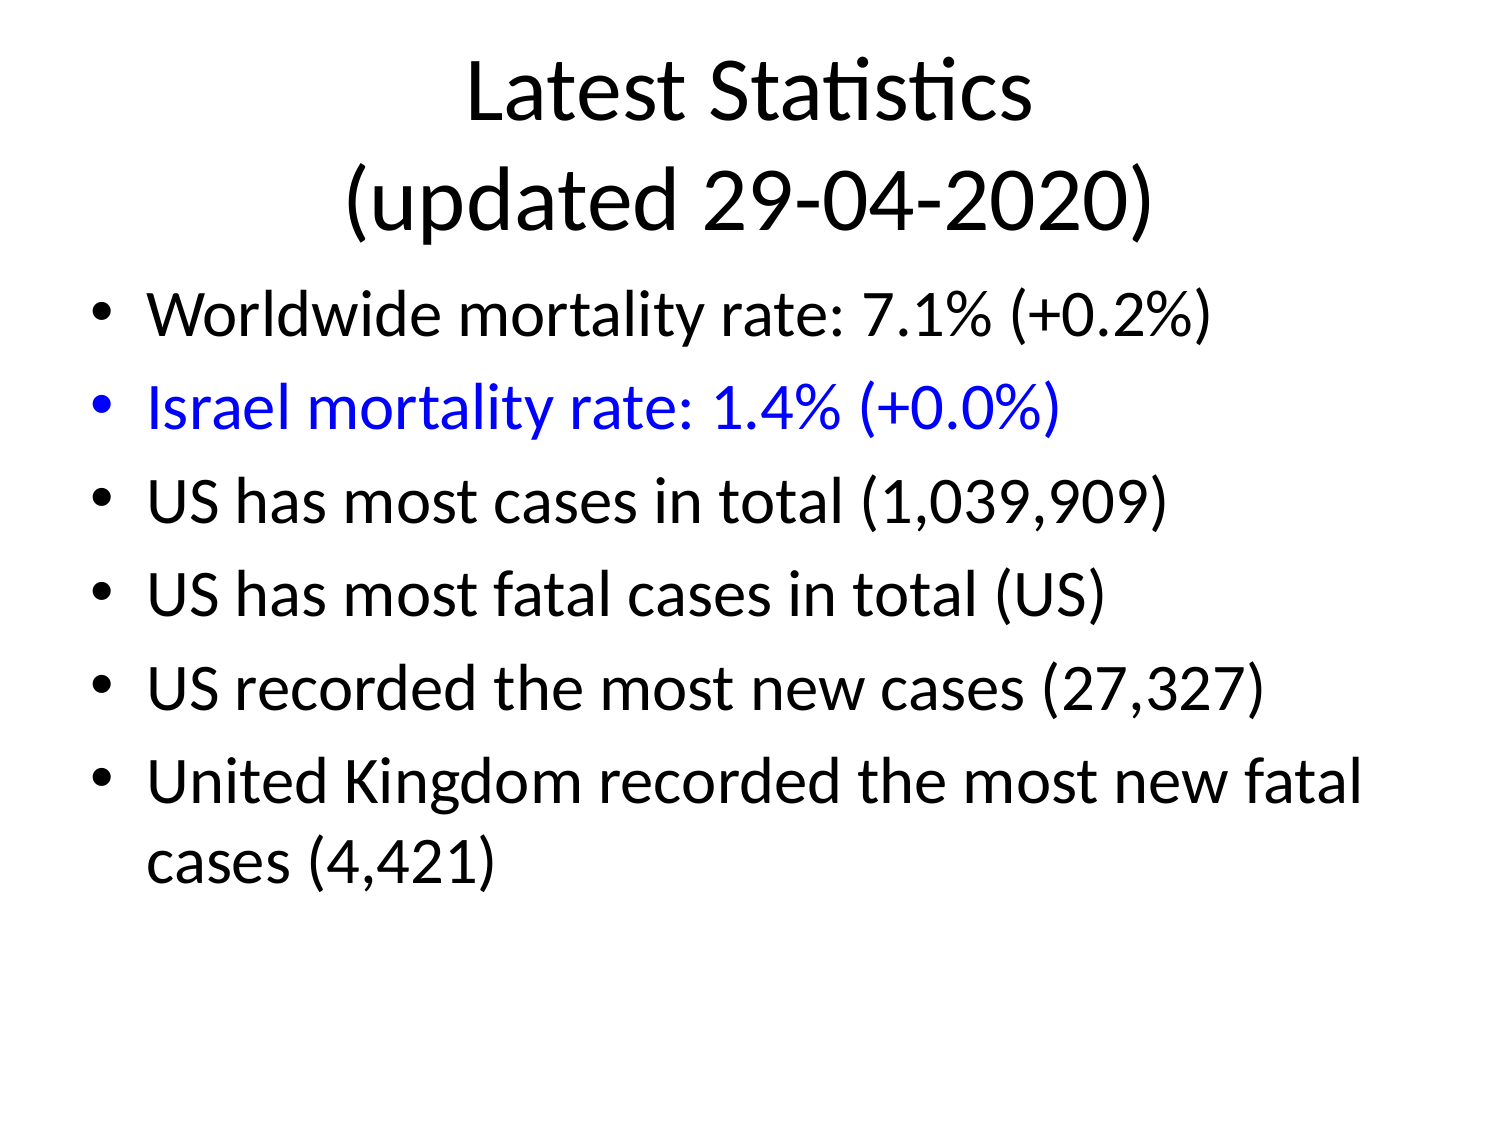

# Latest Statistics
(updated 29-04-2020)
Worldwide mortality rate: 7.1% (+0.2%)
Israel mortality rate: 1.4% (+0.0%)
US has most cases in total (1,039,909)
US has most fatal cases in total (US)
US recorded the most new cases (27,327)
United Kingdom recorded the most new fatal cases (4,421)